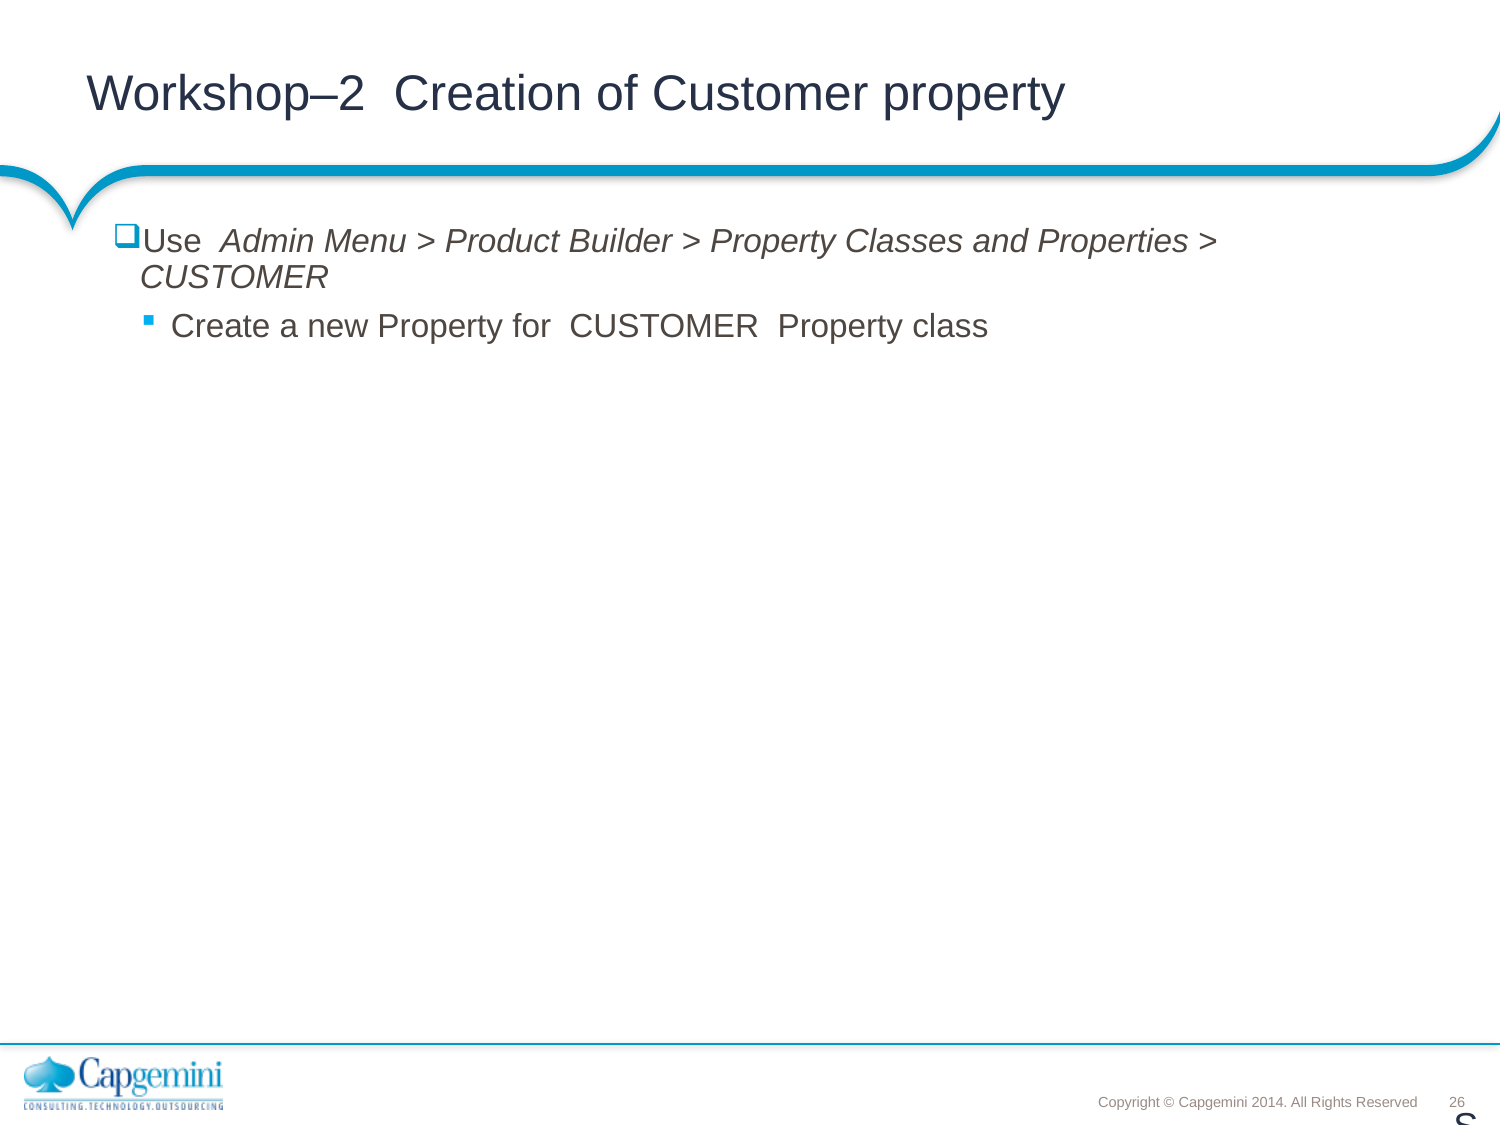

# Workshop–2  Creation of Customer property
Use  Admin Menu > Product Builder > Property Classes and Properties > CUSTOMER
Create a new Property for  CUSTOMER  Property class

Slide 26